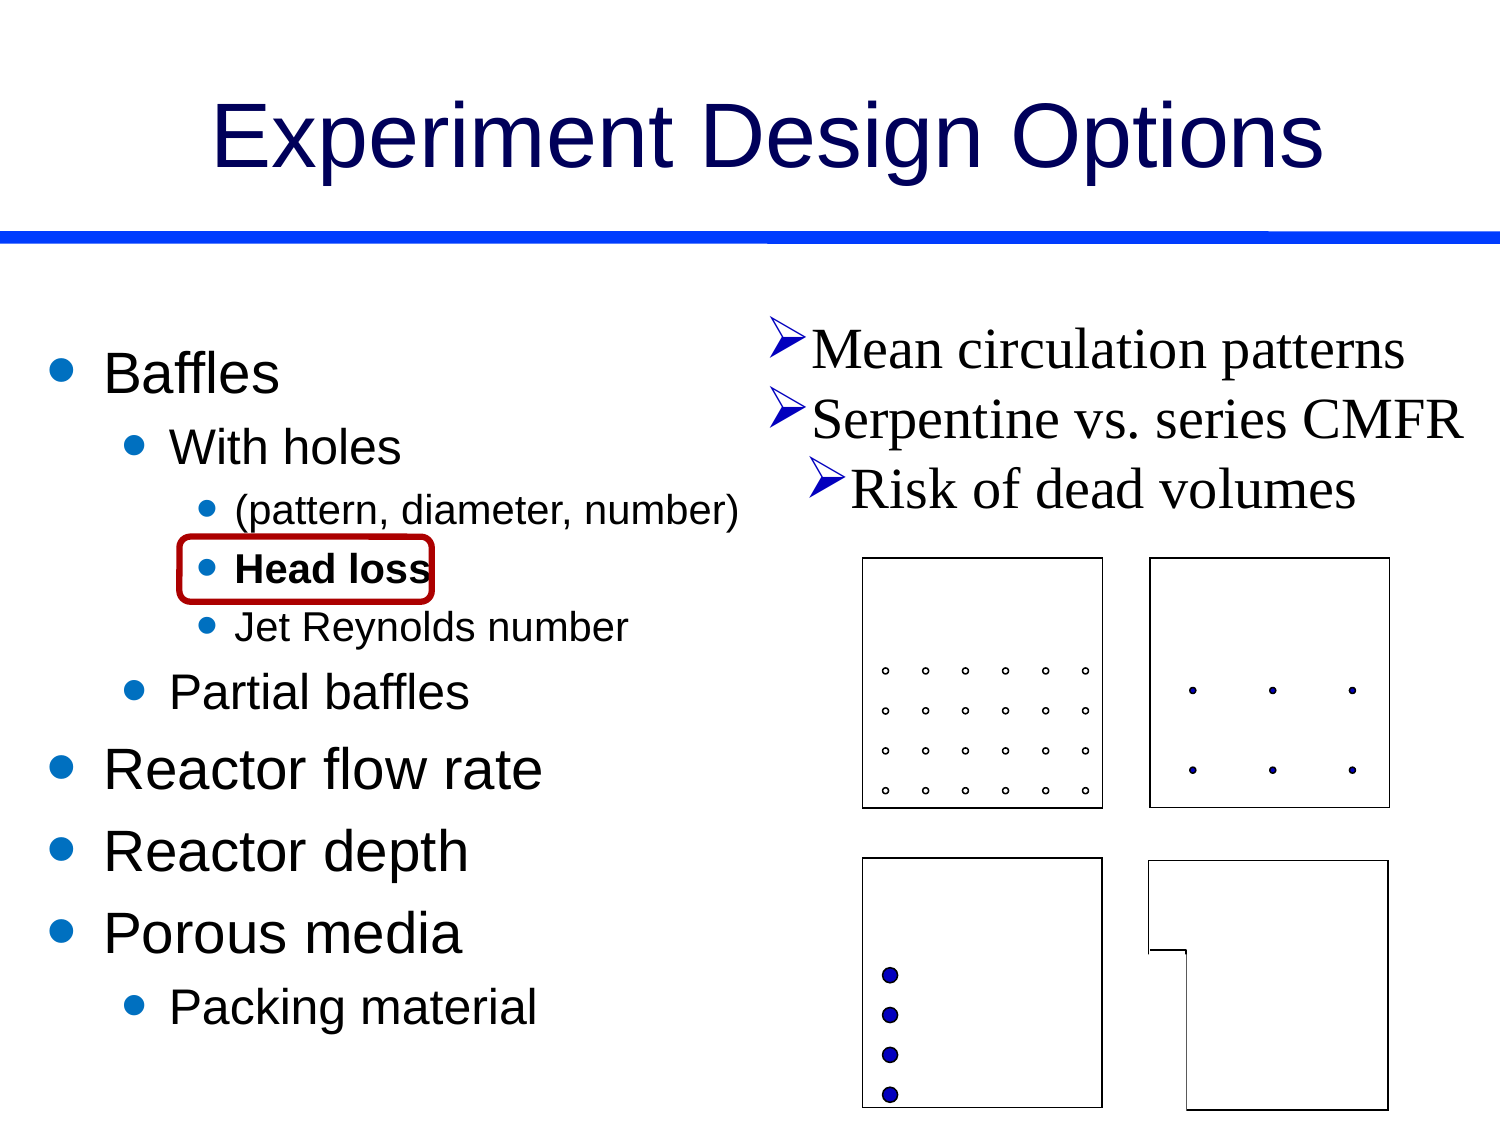

# Experiment Design Options
Mean circulation patterns
Serpentine vs. series CMFR
Risk of dead volumes
Baffles
With holes
(pattern, diameter, number)
Head loss
Jet Reynolds number
Partial baffles
Reactor flow rate
Reactor depth
Porous media
Packing material